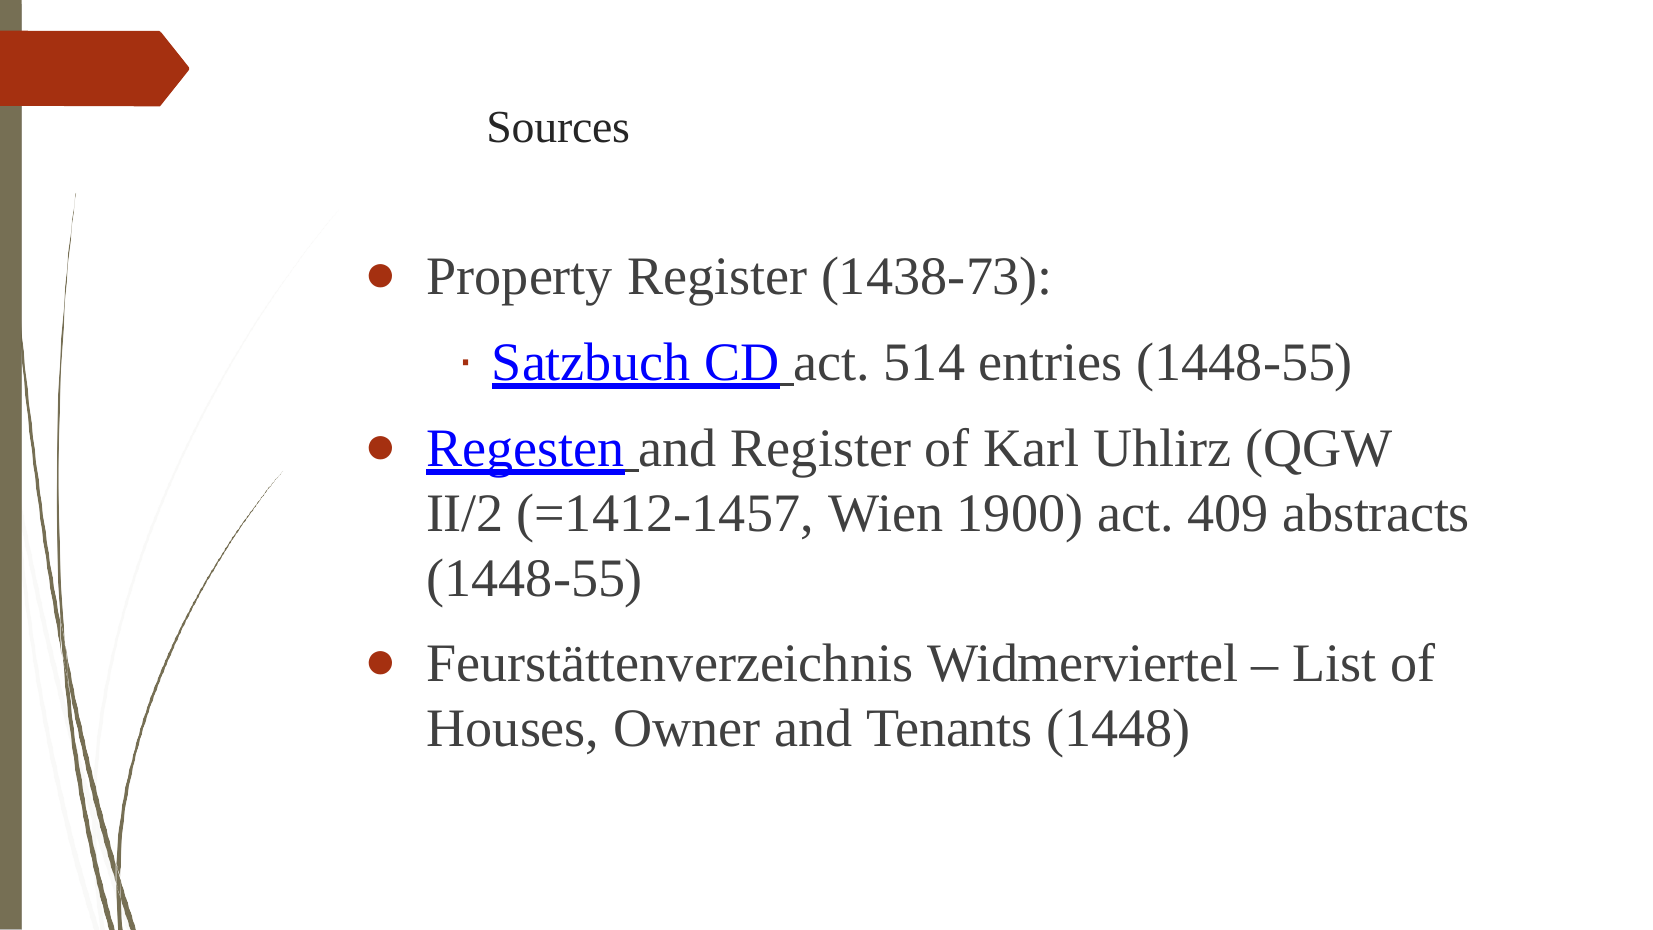

# Sources
Property Register (1438-73):
Satzbuch CD act. 514 entries (1448-55)
Regesten and Register of Karl Uhlirz (QGW II/2 (=1412-1457, Wien 1900) act. 409 abstracts (1448-55)
Feurstättenverzeichnis Widmerviertel – List of Houses, Owner and Tenants (1448)